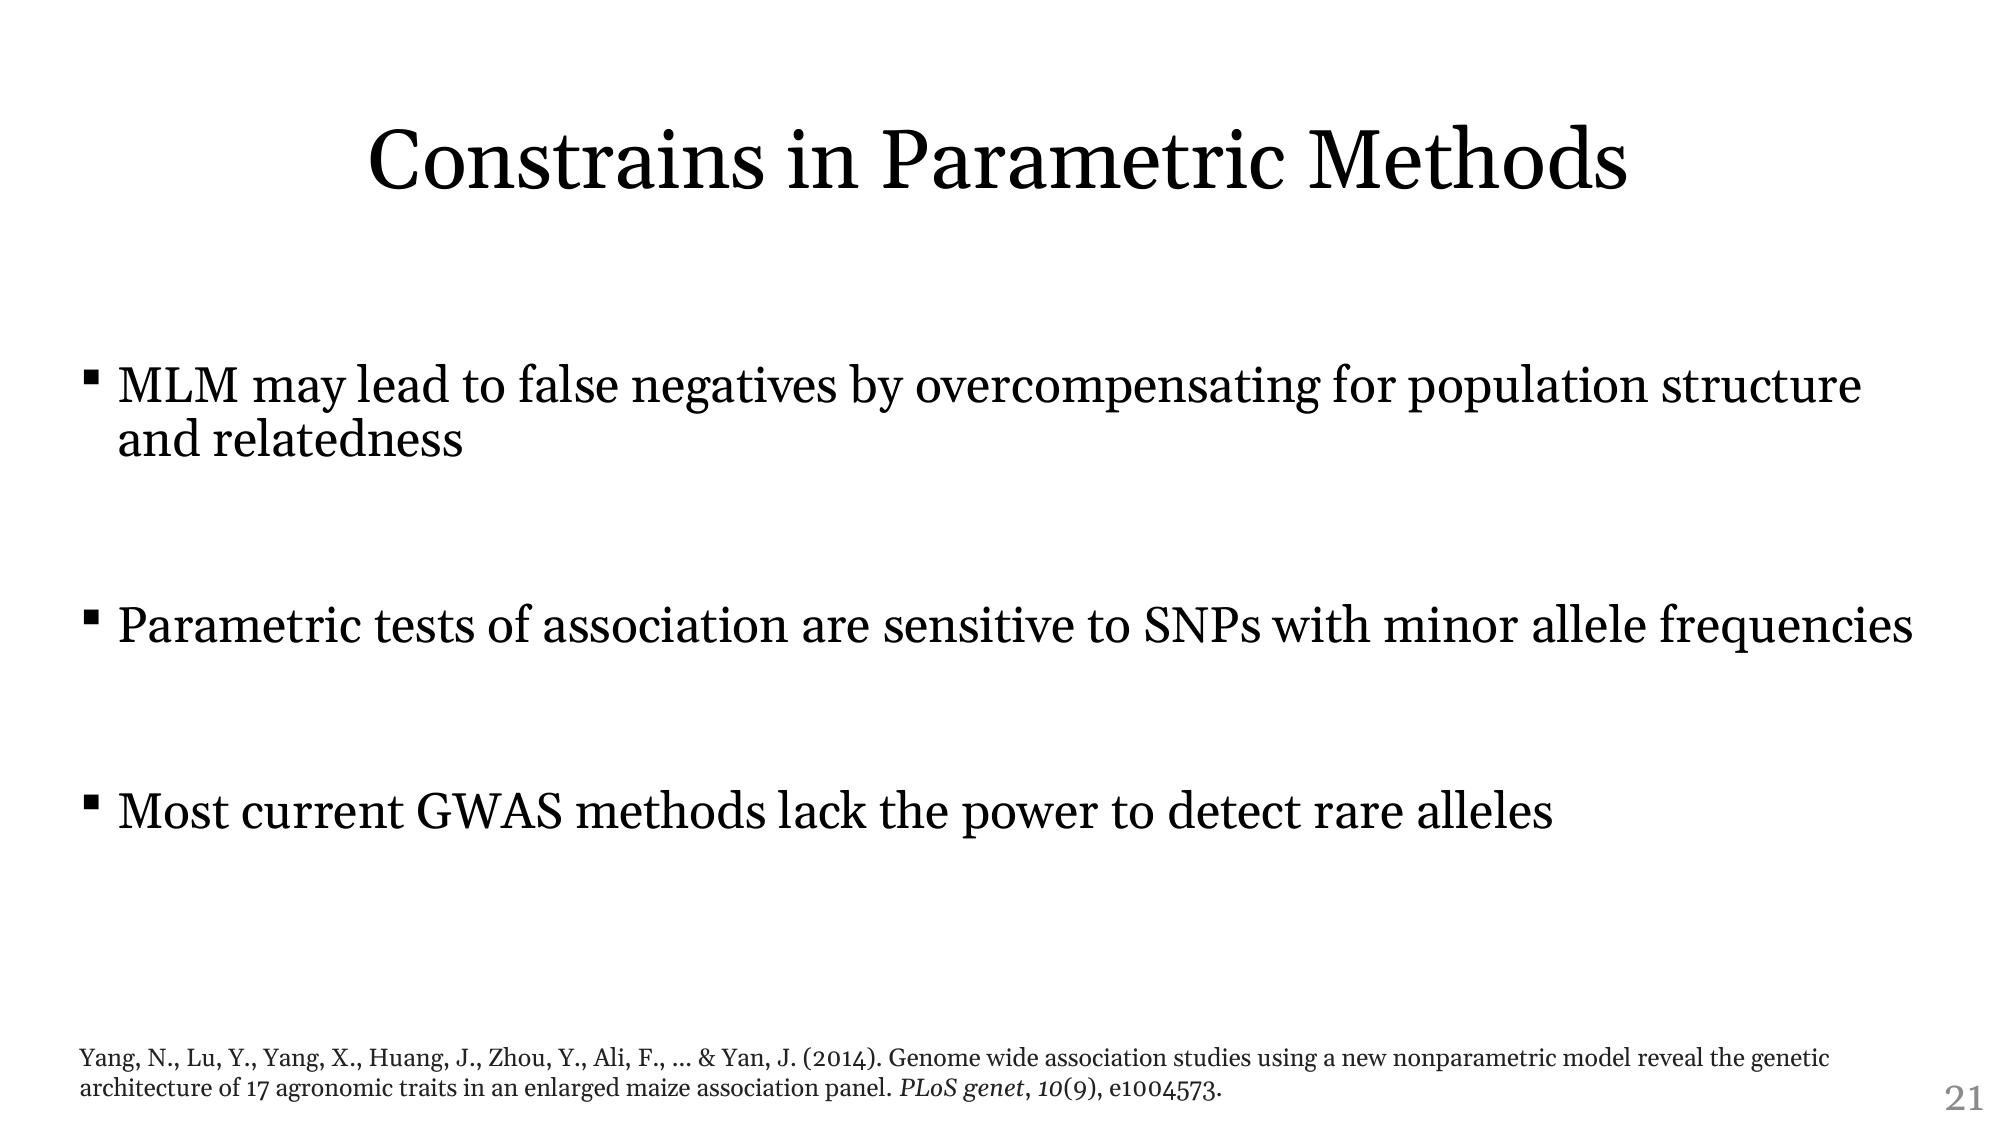

# Constrains in Parametric Methods
MLM may lead to false negatives by overcompensating for population structure and relatedness

Parametric tests of association are sensitive to SNPs with minor allele frequencies

Most current GWAS methods lack the power to detect rare alleles

Yang, N., Lu, Y., Yang, X., Huang, J., Zhou, Y., Ali, F., ... & Yan, J. (2014). Genome wide association studies using a new nonparametric model reveal the genetic architecture of 17 agronomic traits in an enlarged maize association panel. PLoS genet, 10(9), e1004573.
21